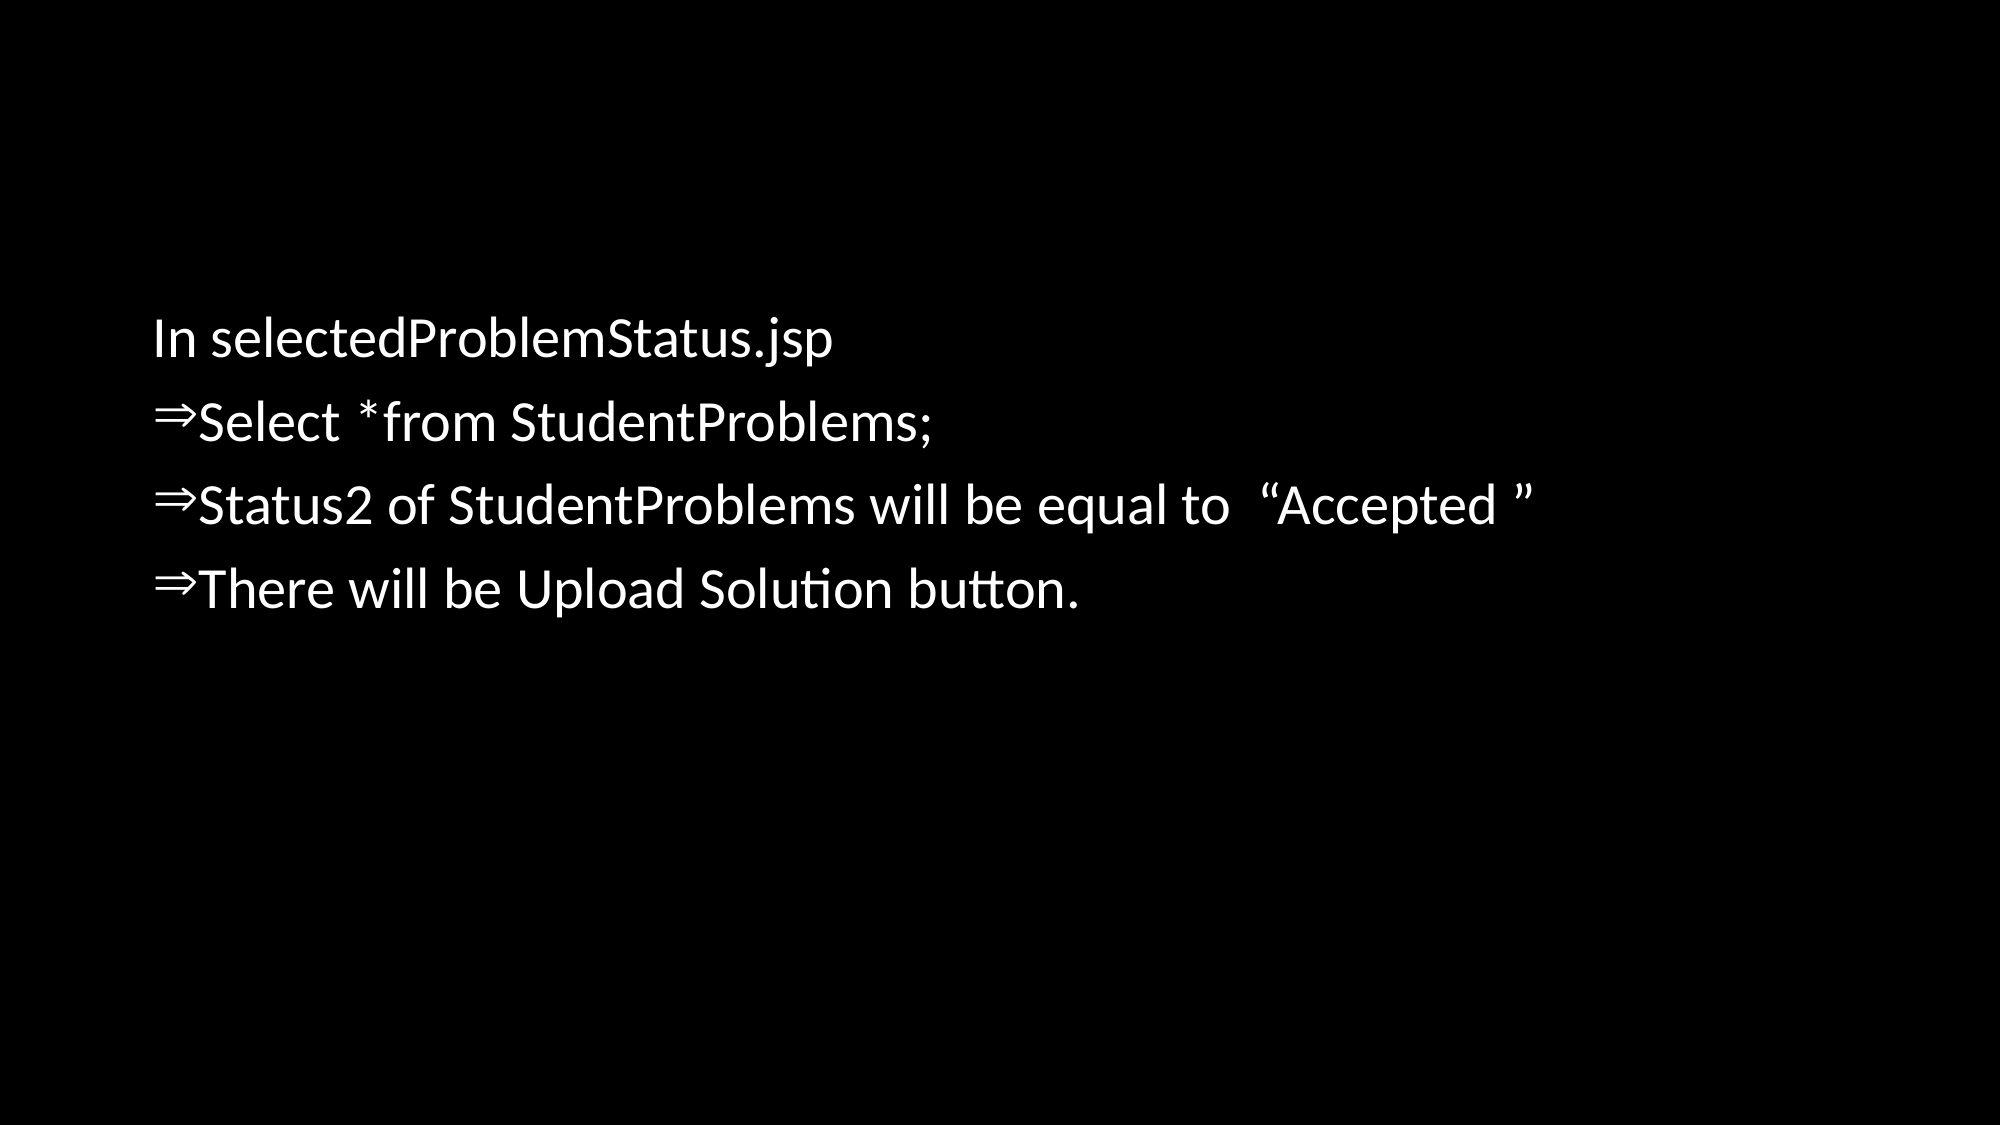

In selectedProblemStatus.jsp
Select *from StudentProblems;
Status2 of StudentProblems will be equal to  “Accepted ”
There will be Upload Solution button.